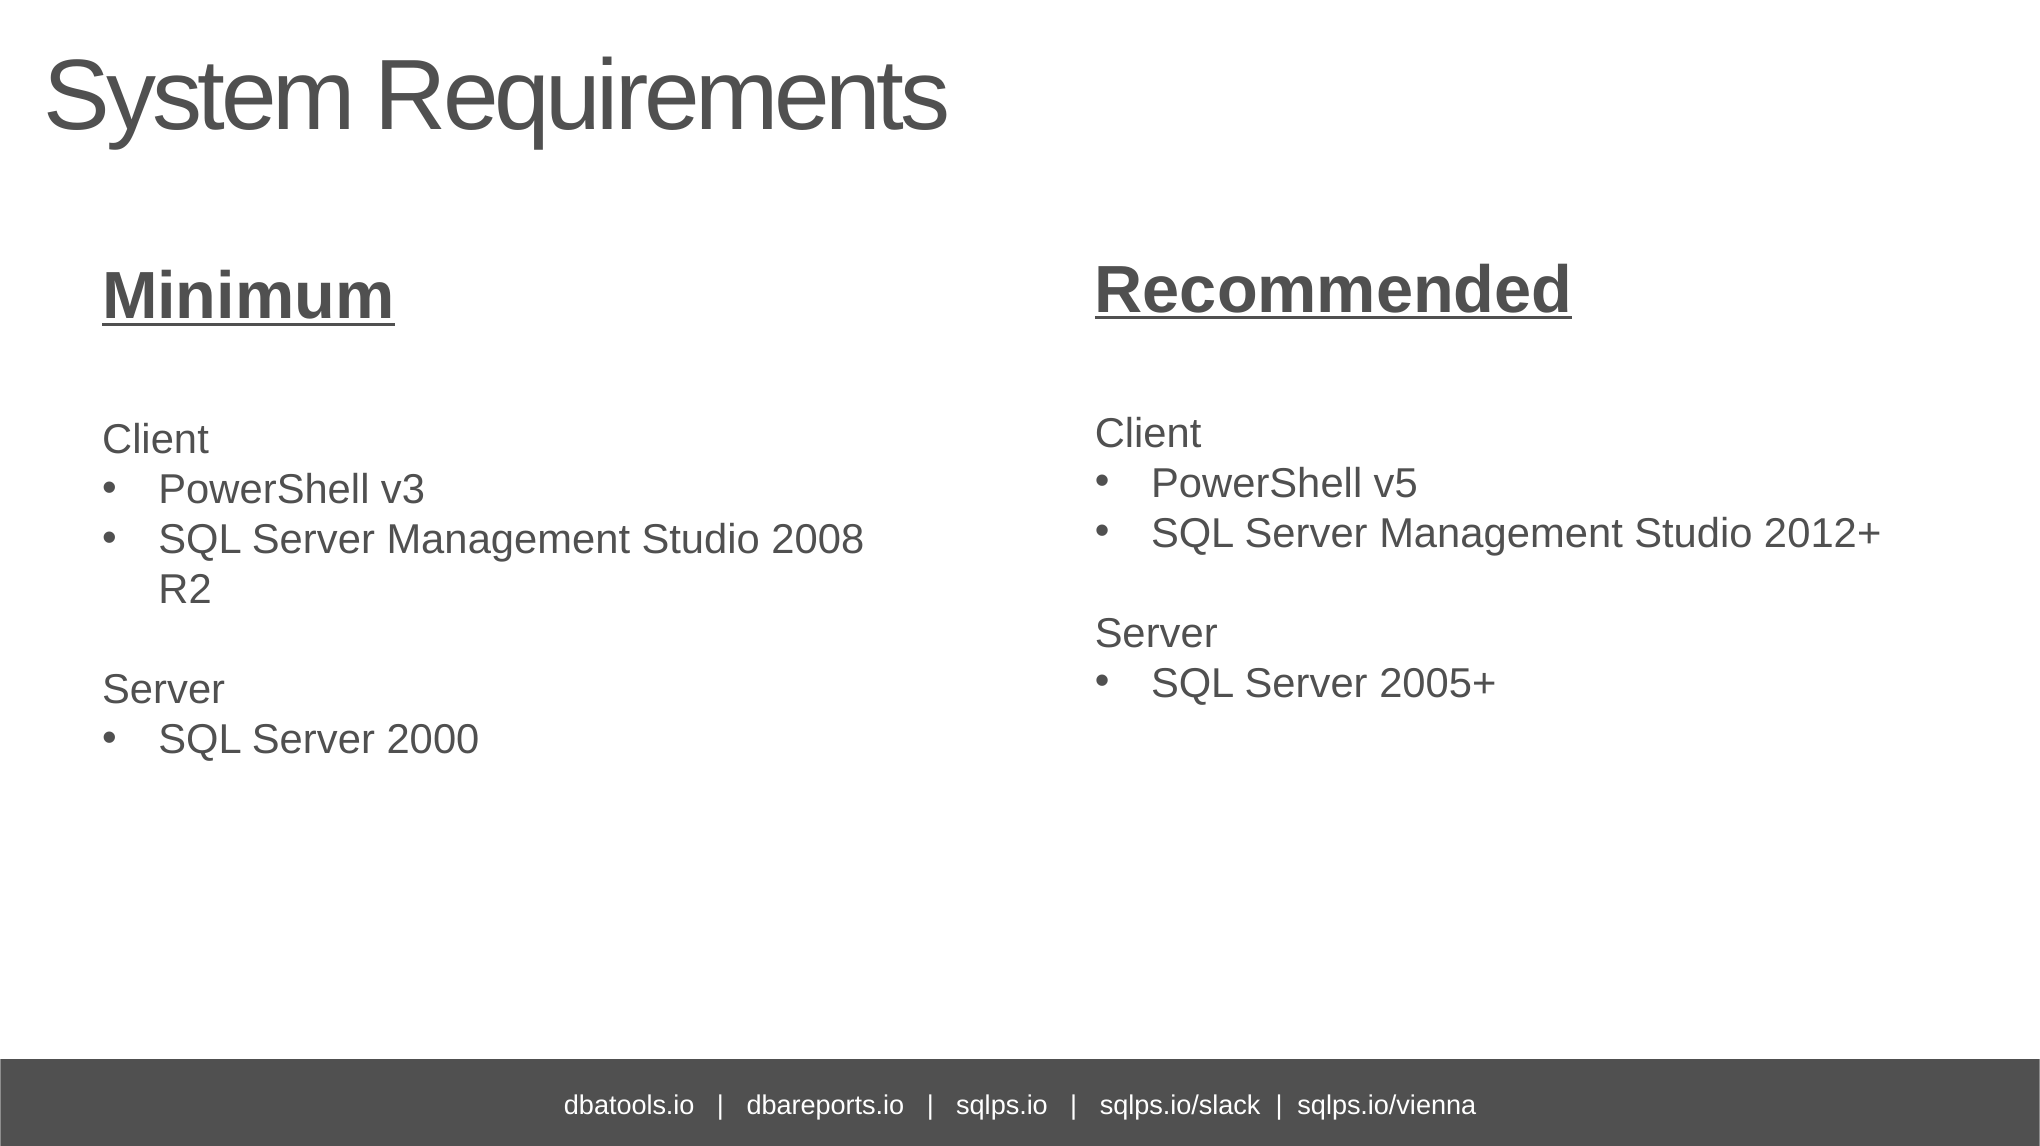

# System Requirements
Recommended
Client
PowerShell v5
SQL Server Management Studio 2012+

Server
SQL Server 2005+

Minimum
Client
PowerShell v3
SQL Server Management Studio 2008 R2

Server
SQL Server 2000

dbatools.io   |   dbareports.io   |   sqlps.io   |   sqlps.io/slack  |  sqlps.io/vienna